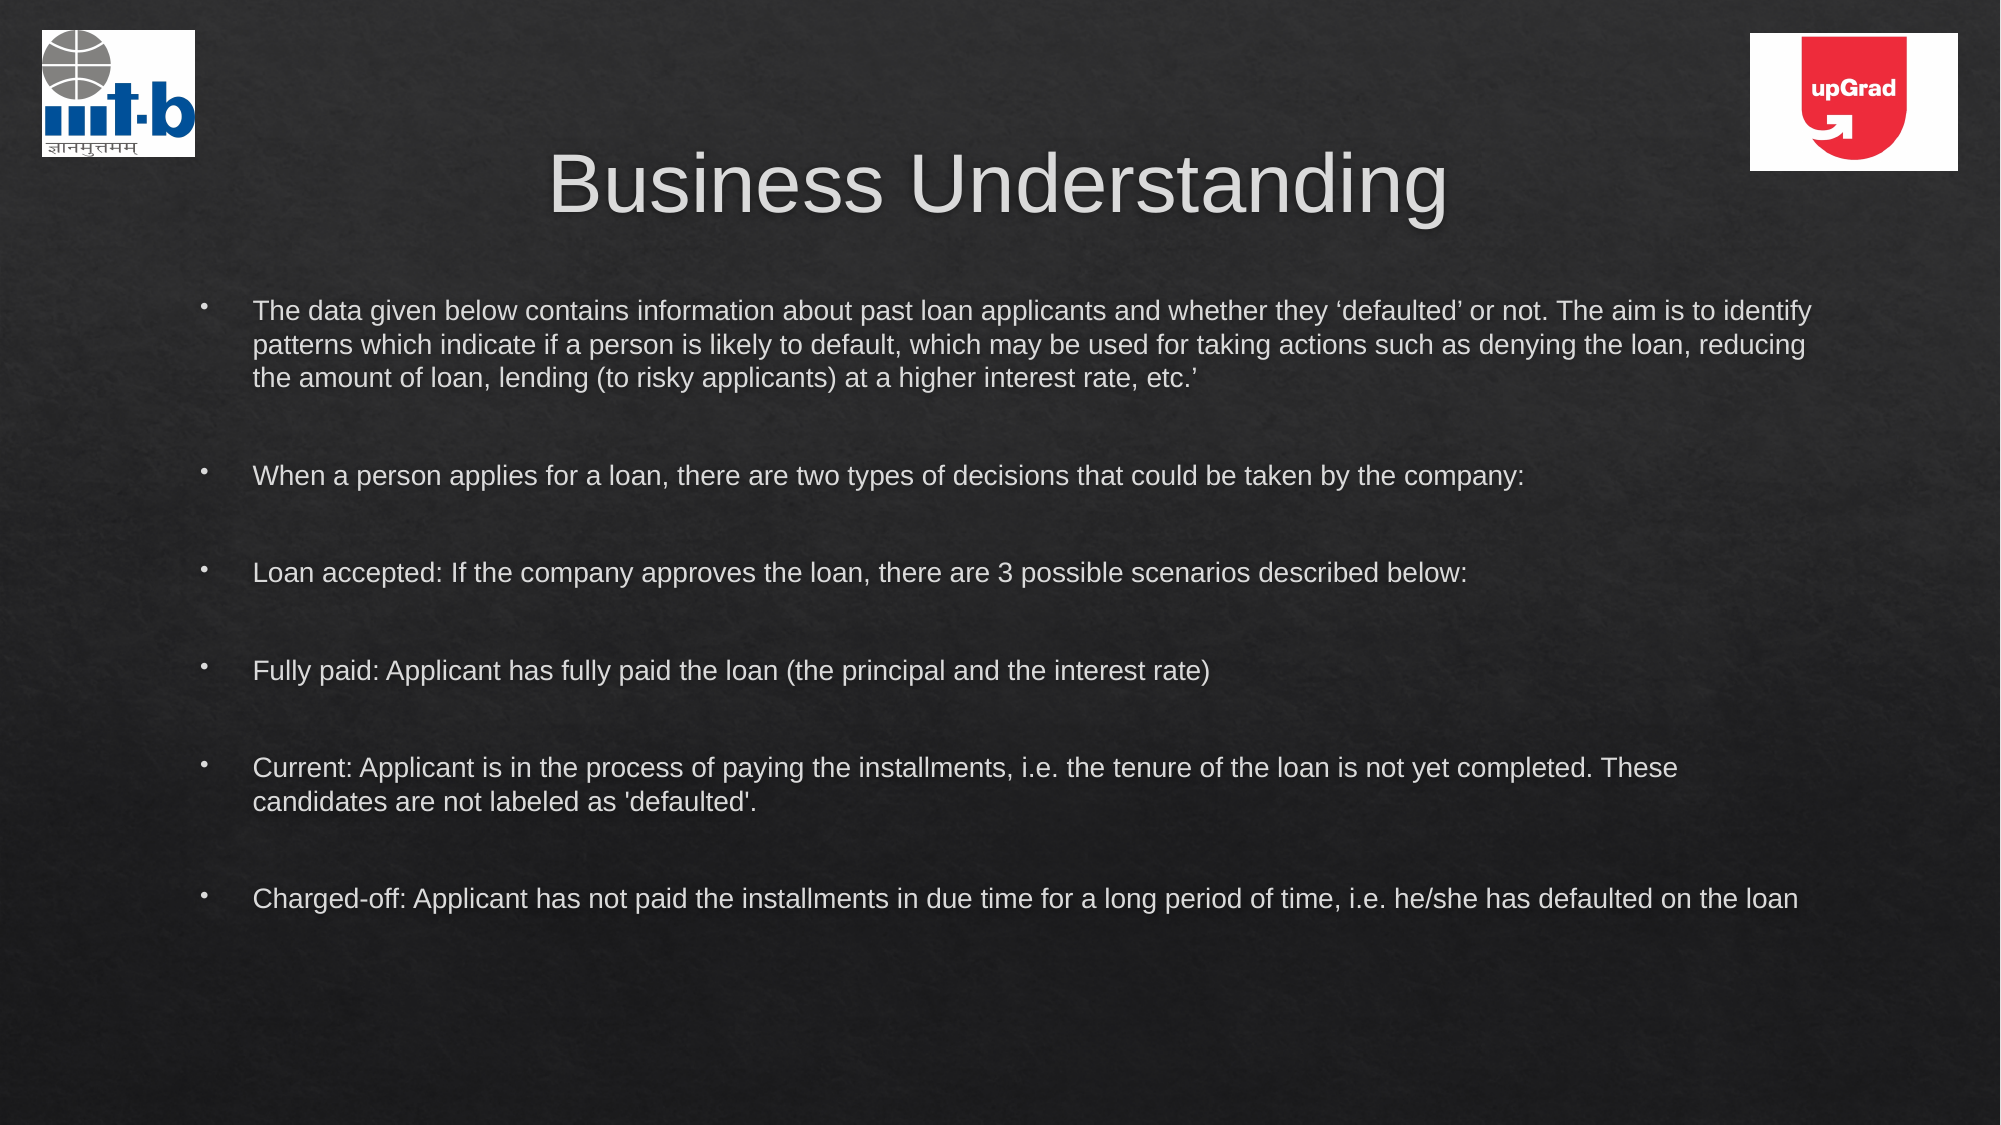

# Business Understanding
The data given below contains information about past loan applicants and whether they ‘defaulted’ or not. The aim is to identify patterns which indicate if a person is likely to default, which may be used for taking actions such as denying the loan, reducing the amount of loan, lending (to risky applicants) at a higher interest rate, etc.’

When a person applies for a loan, there are two types of decisions that could be taken by the company:

Loan accepted: If the company approves the loan, there are 3 possible scenarios described below:

Fully paid: Applicant has fully paid the loan (the principal and the interest rate)

Current: Applicant is in the process of paying the installments, i.e. the tenure of the loan is not yet completed. These candidates are not labeled as 'defaulted'.

Charged-off: Applicant has not paid the installments in due time for a long period of time, i.e. he/she has defaulted on the loan